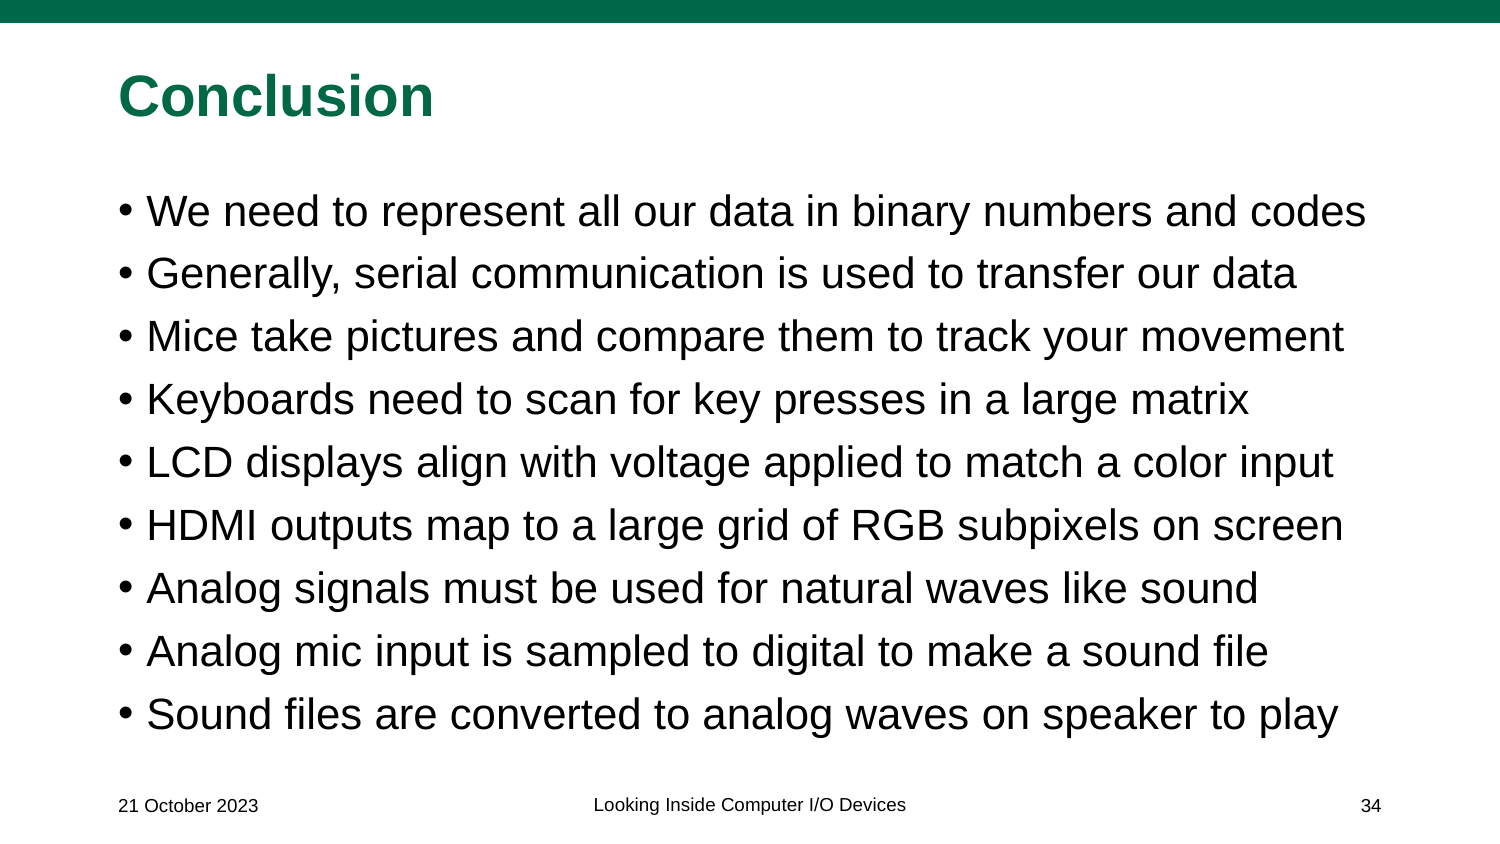

# Conclusion
We need to represent all our data in binary numbers and codes
Generally, serial communication is used to transfer our data
Mice take pictures and compare them to track your movement
Keyboards need to scan for key presses in a large matrix
LCD displays align with voltage applied to match a color input
HDMI outputs map to a large grid of RGB subpixels on screen
Analog signals must be used for natural waves like sound
Analog mic input is sampled to digital to make a sound file
Sound files are converted to analog waves on speaker to play
Looking Inside Computer I/O Devices
21 October 2023
34